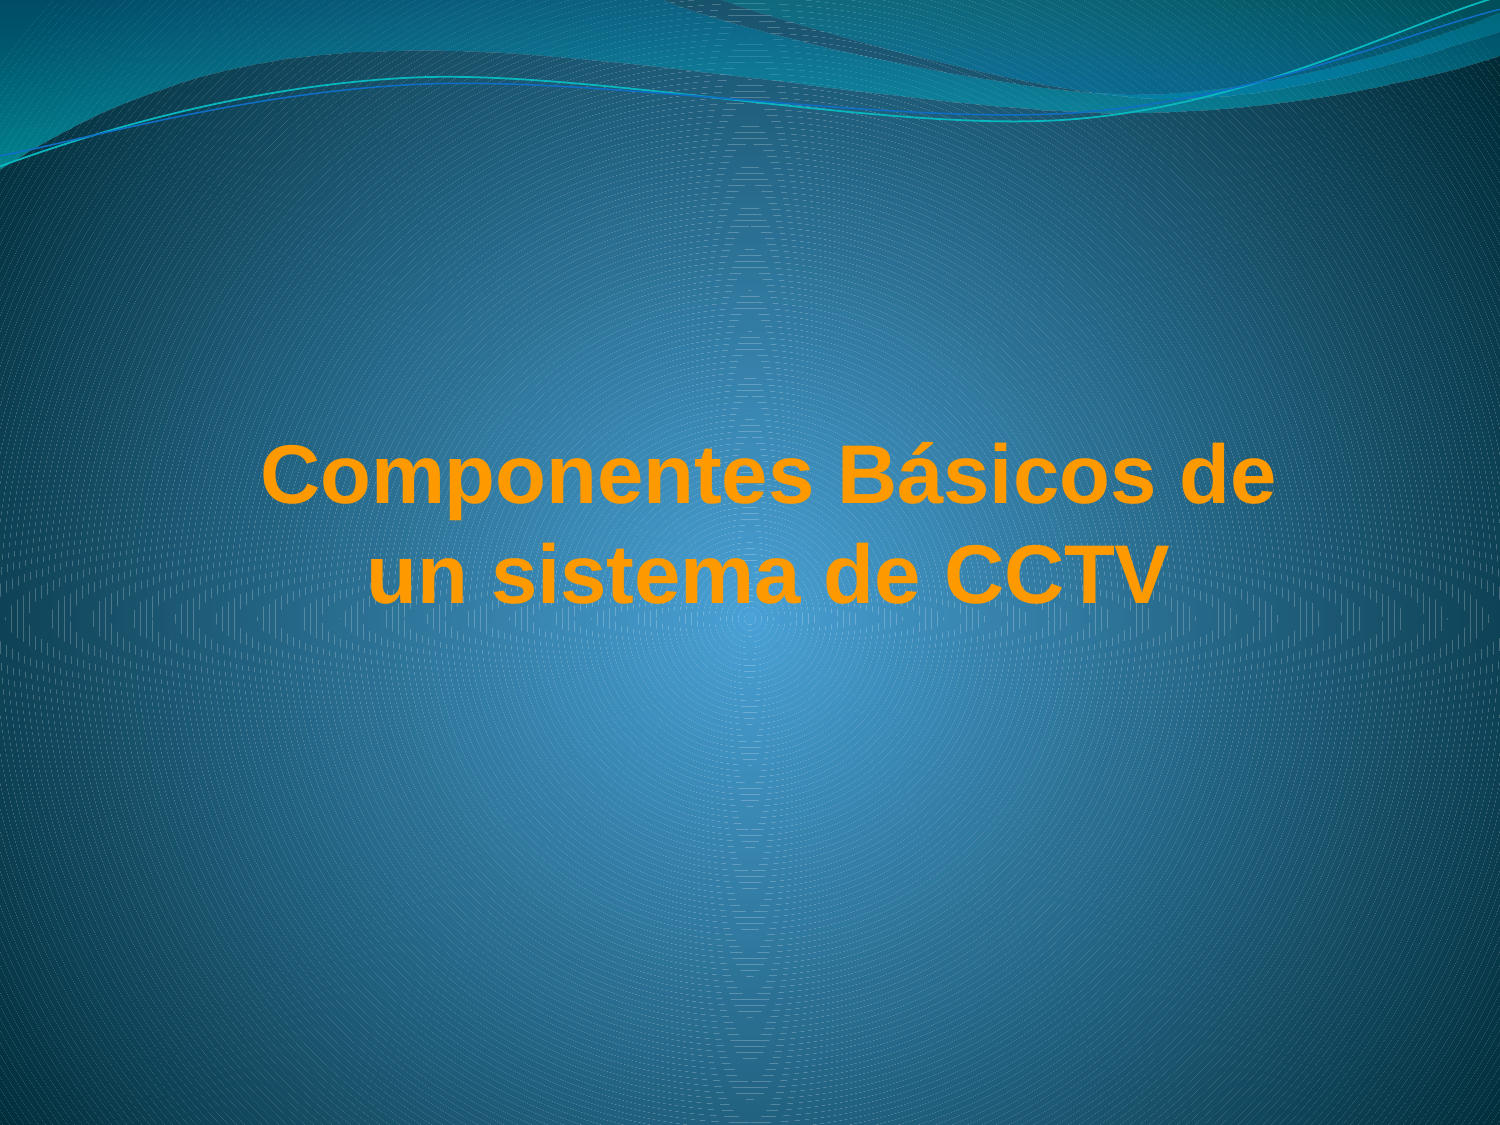

Componentes Básicos de un sistema de CCTV